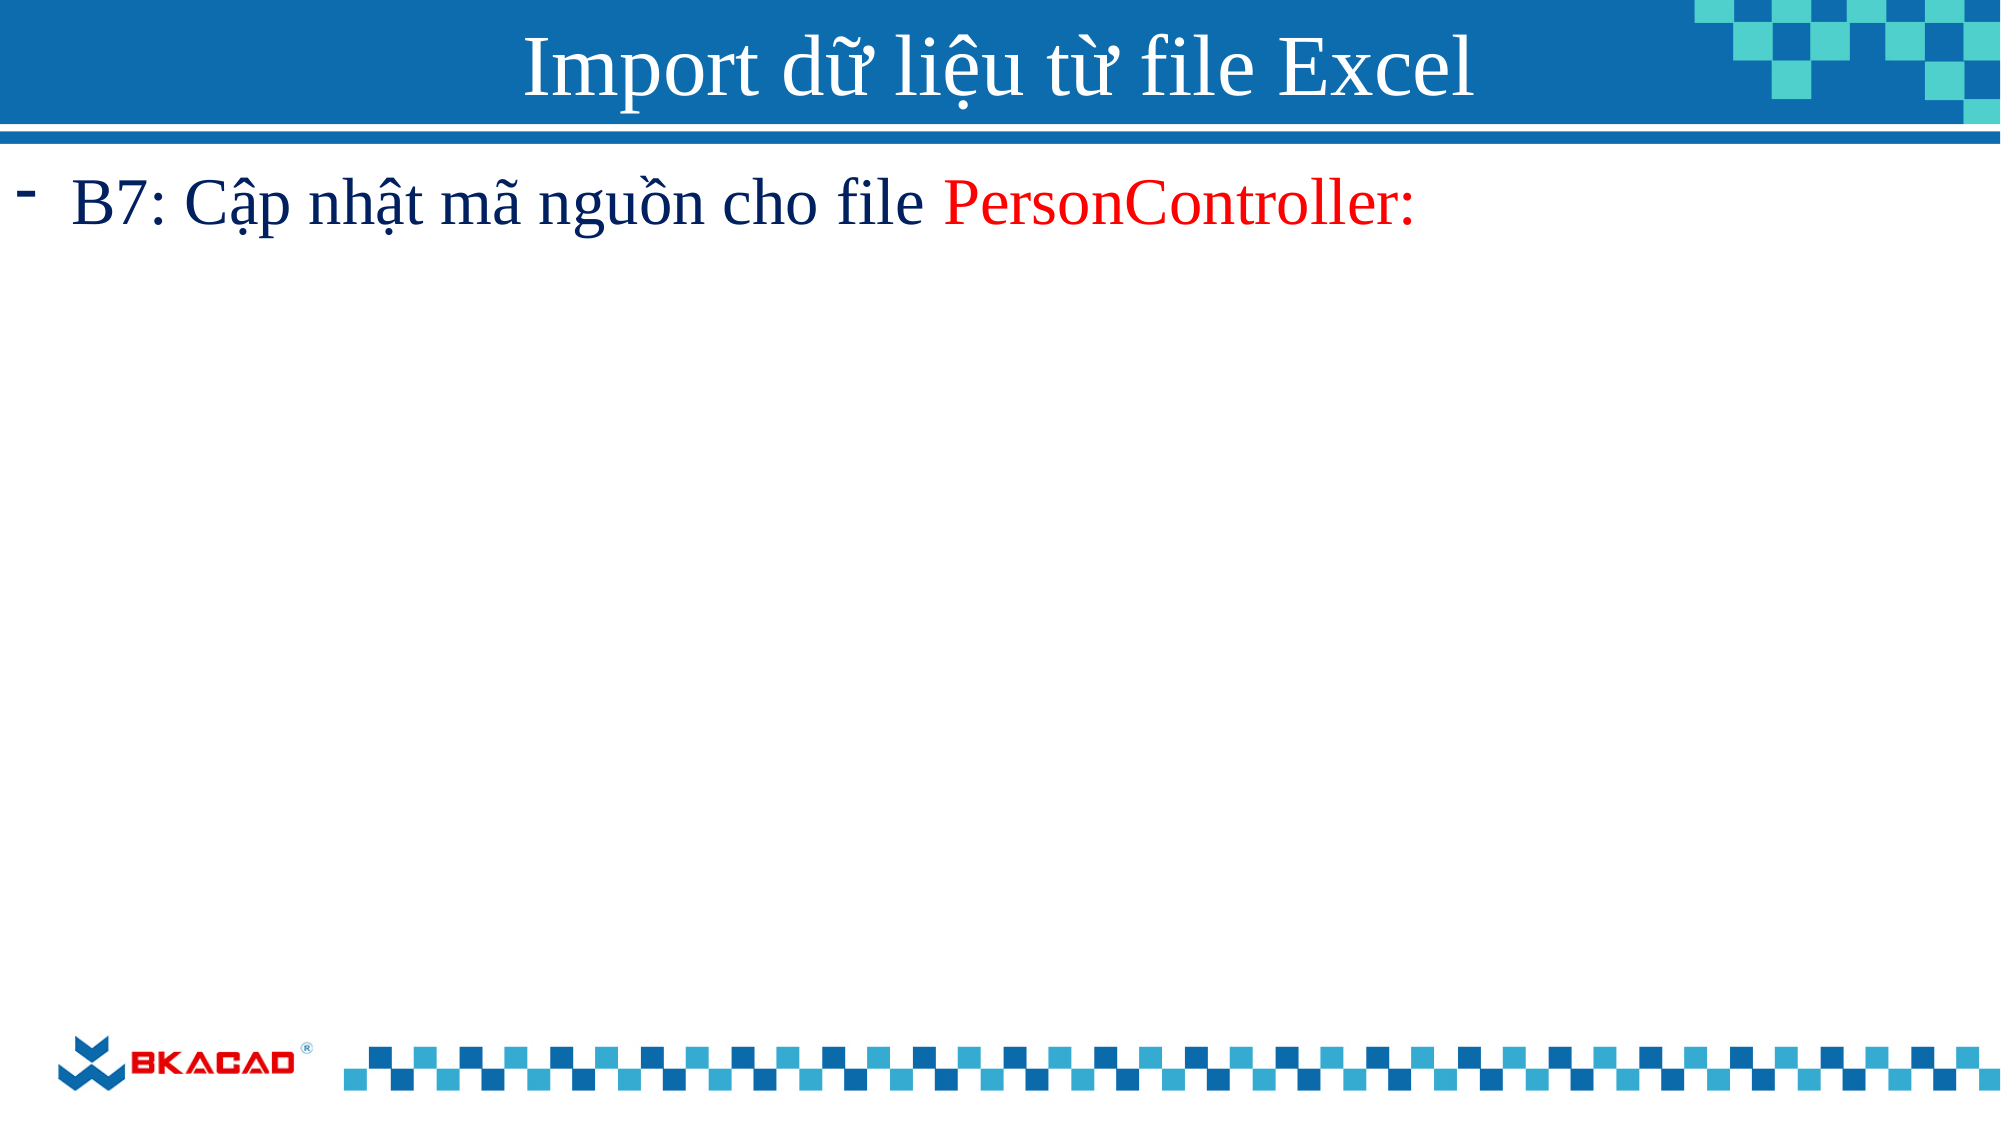

# Import dữ liệu từ file Excel
B7: Cập nhật mã nguồn cho file PersonController: